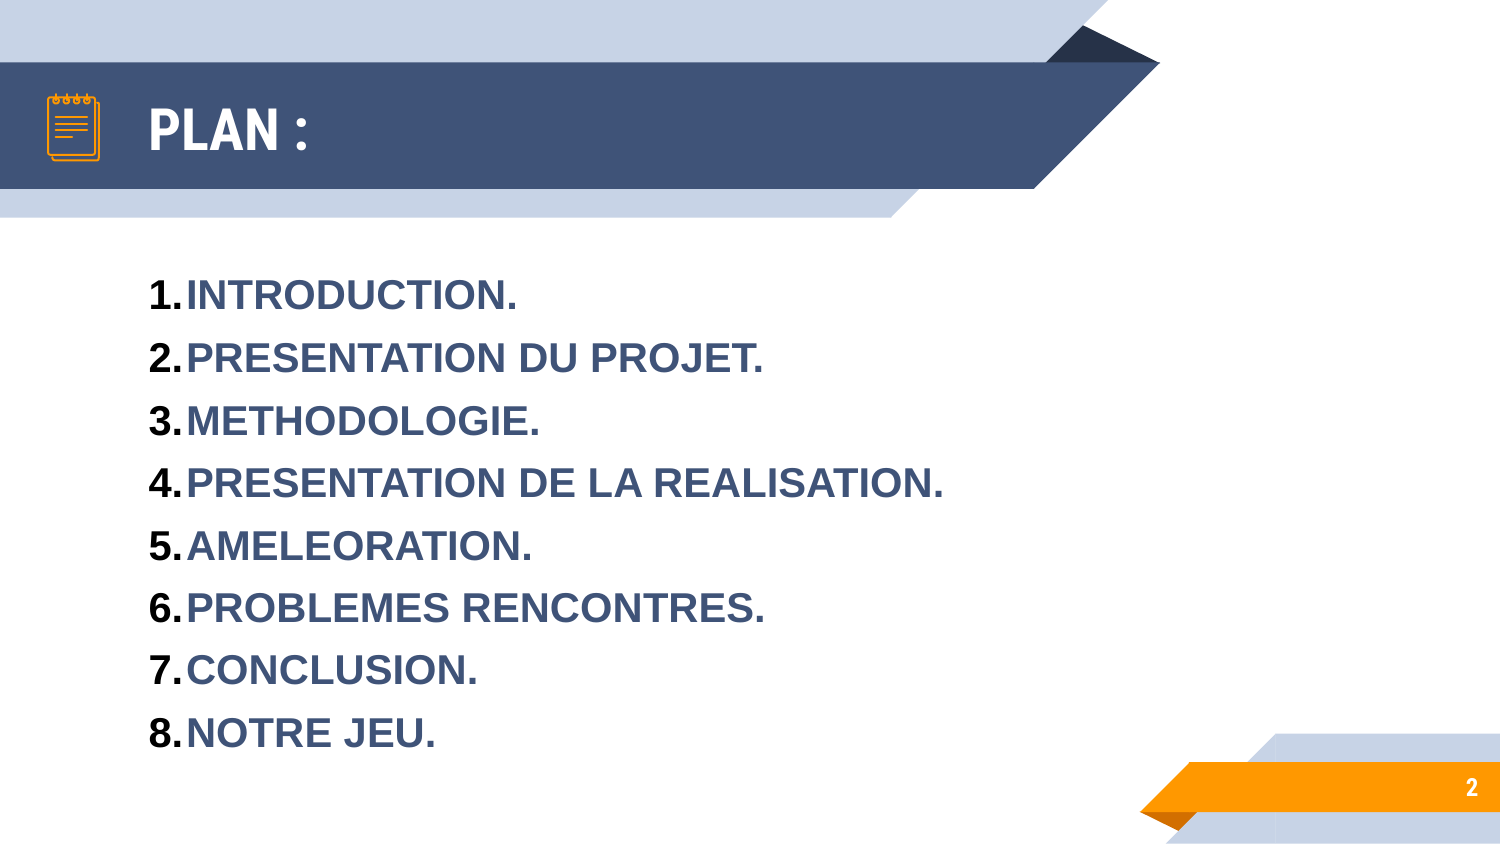

# PLAN :

INTRODUCTION.
PRESENTATION DU PROJET.
METHODOLOGIE.
PRESENTATION DE LA REALISATION.
AMELEORATION.
PROBLEMES RENCONTRES.
CONCLUSION.
NOTRE JEU.

2